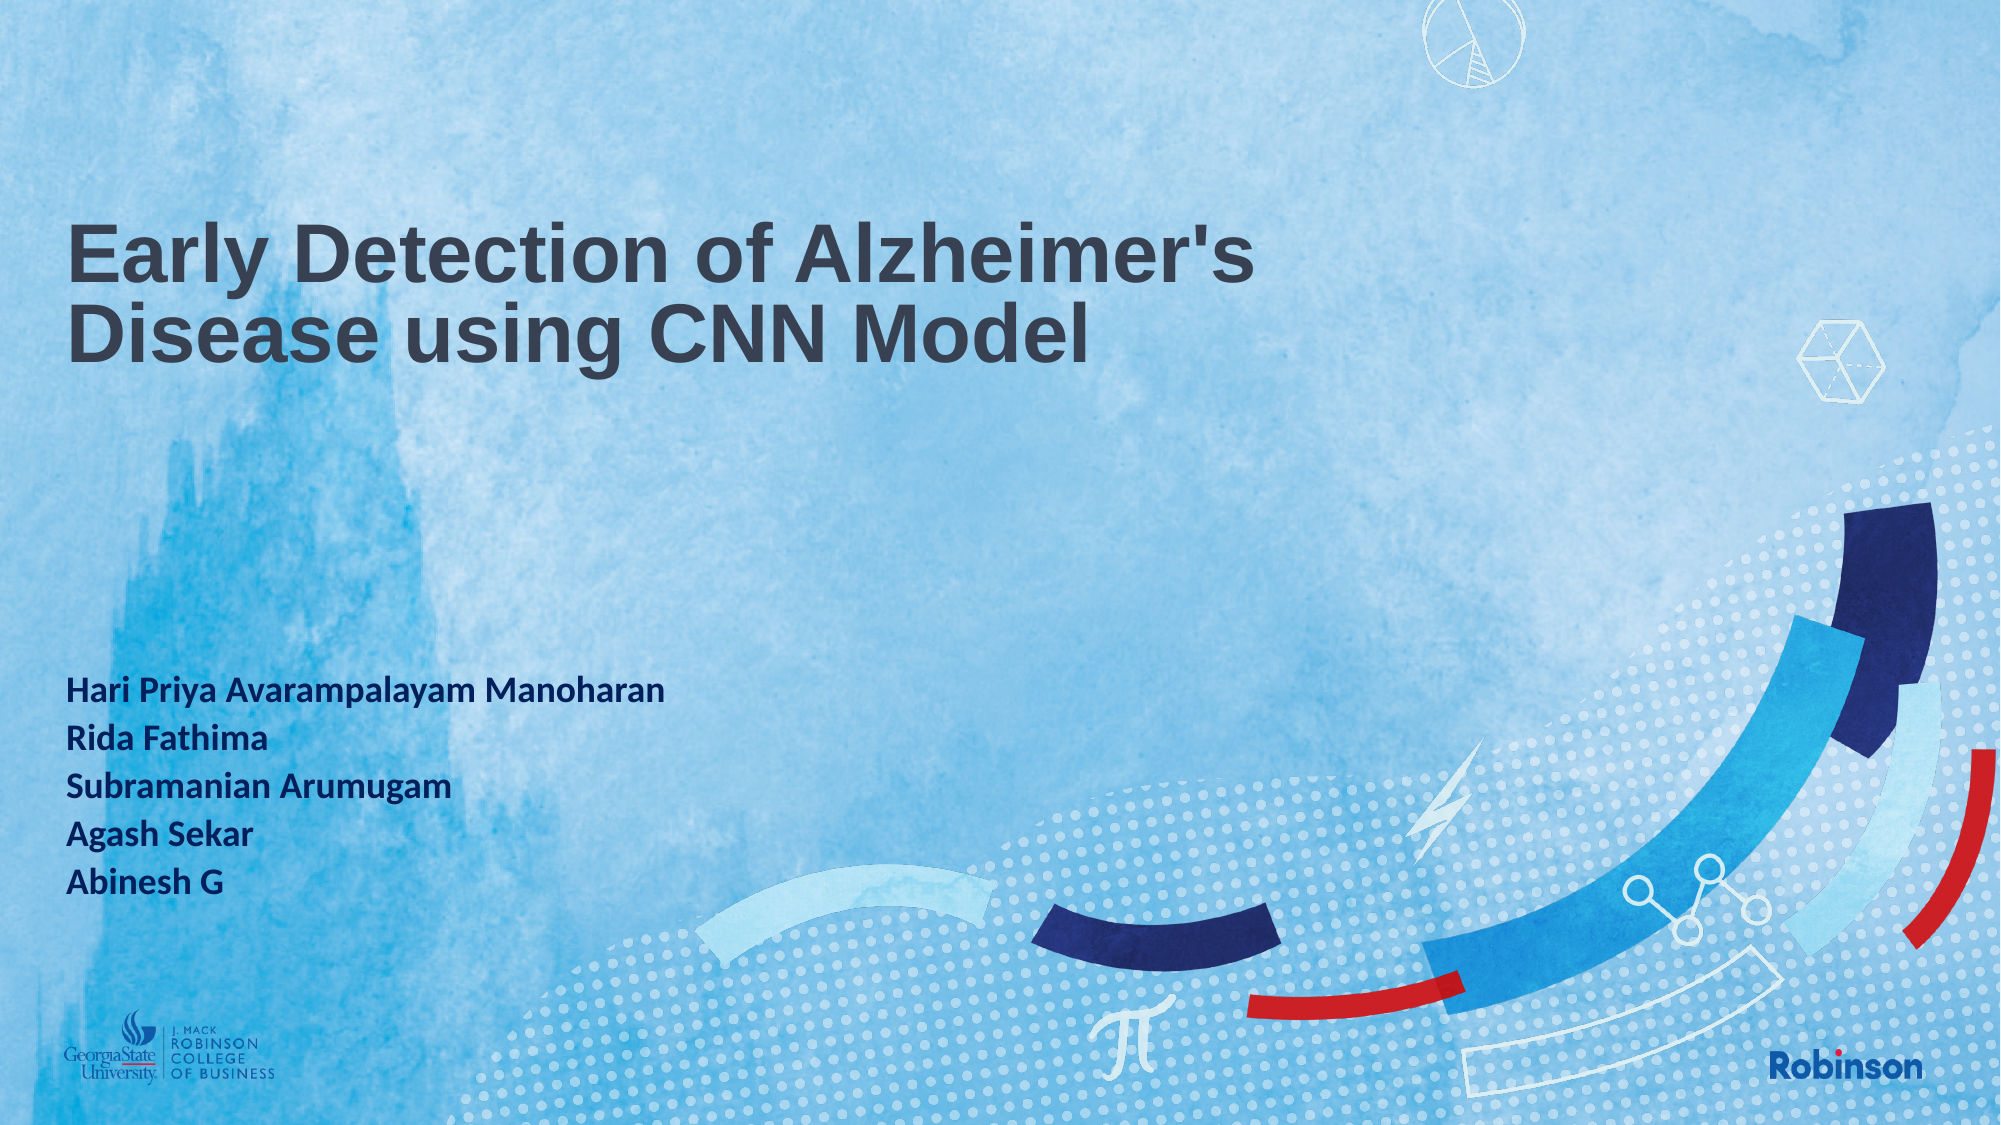

Early Detection of Alzheimer's Disease using CNN Model
Hari Priya Avarampalayam Manoharan
Rida Fathima
Subramanian Arumugam
Agash Sekar
Abinesh G